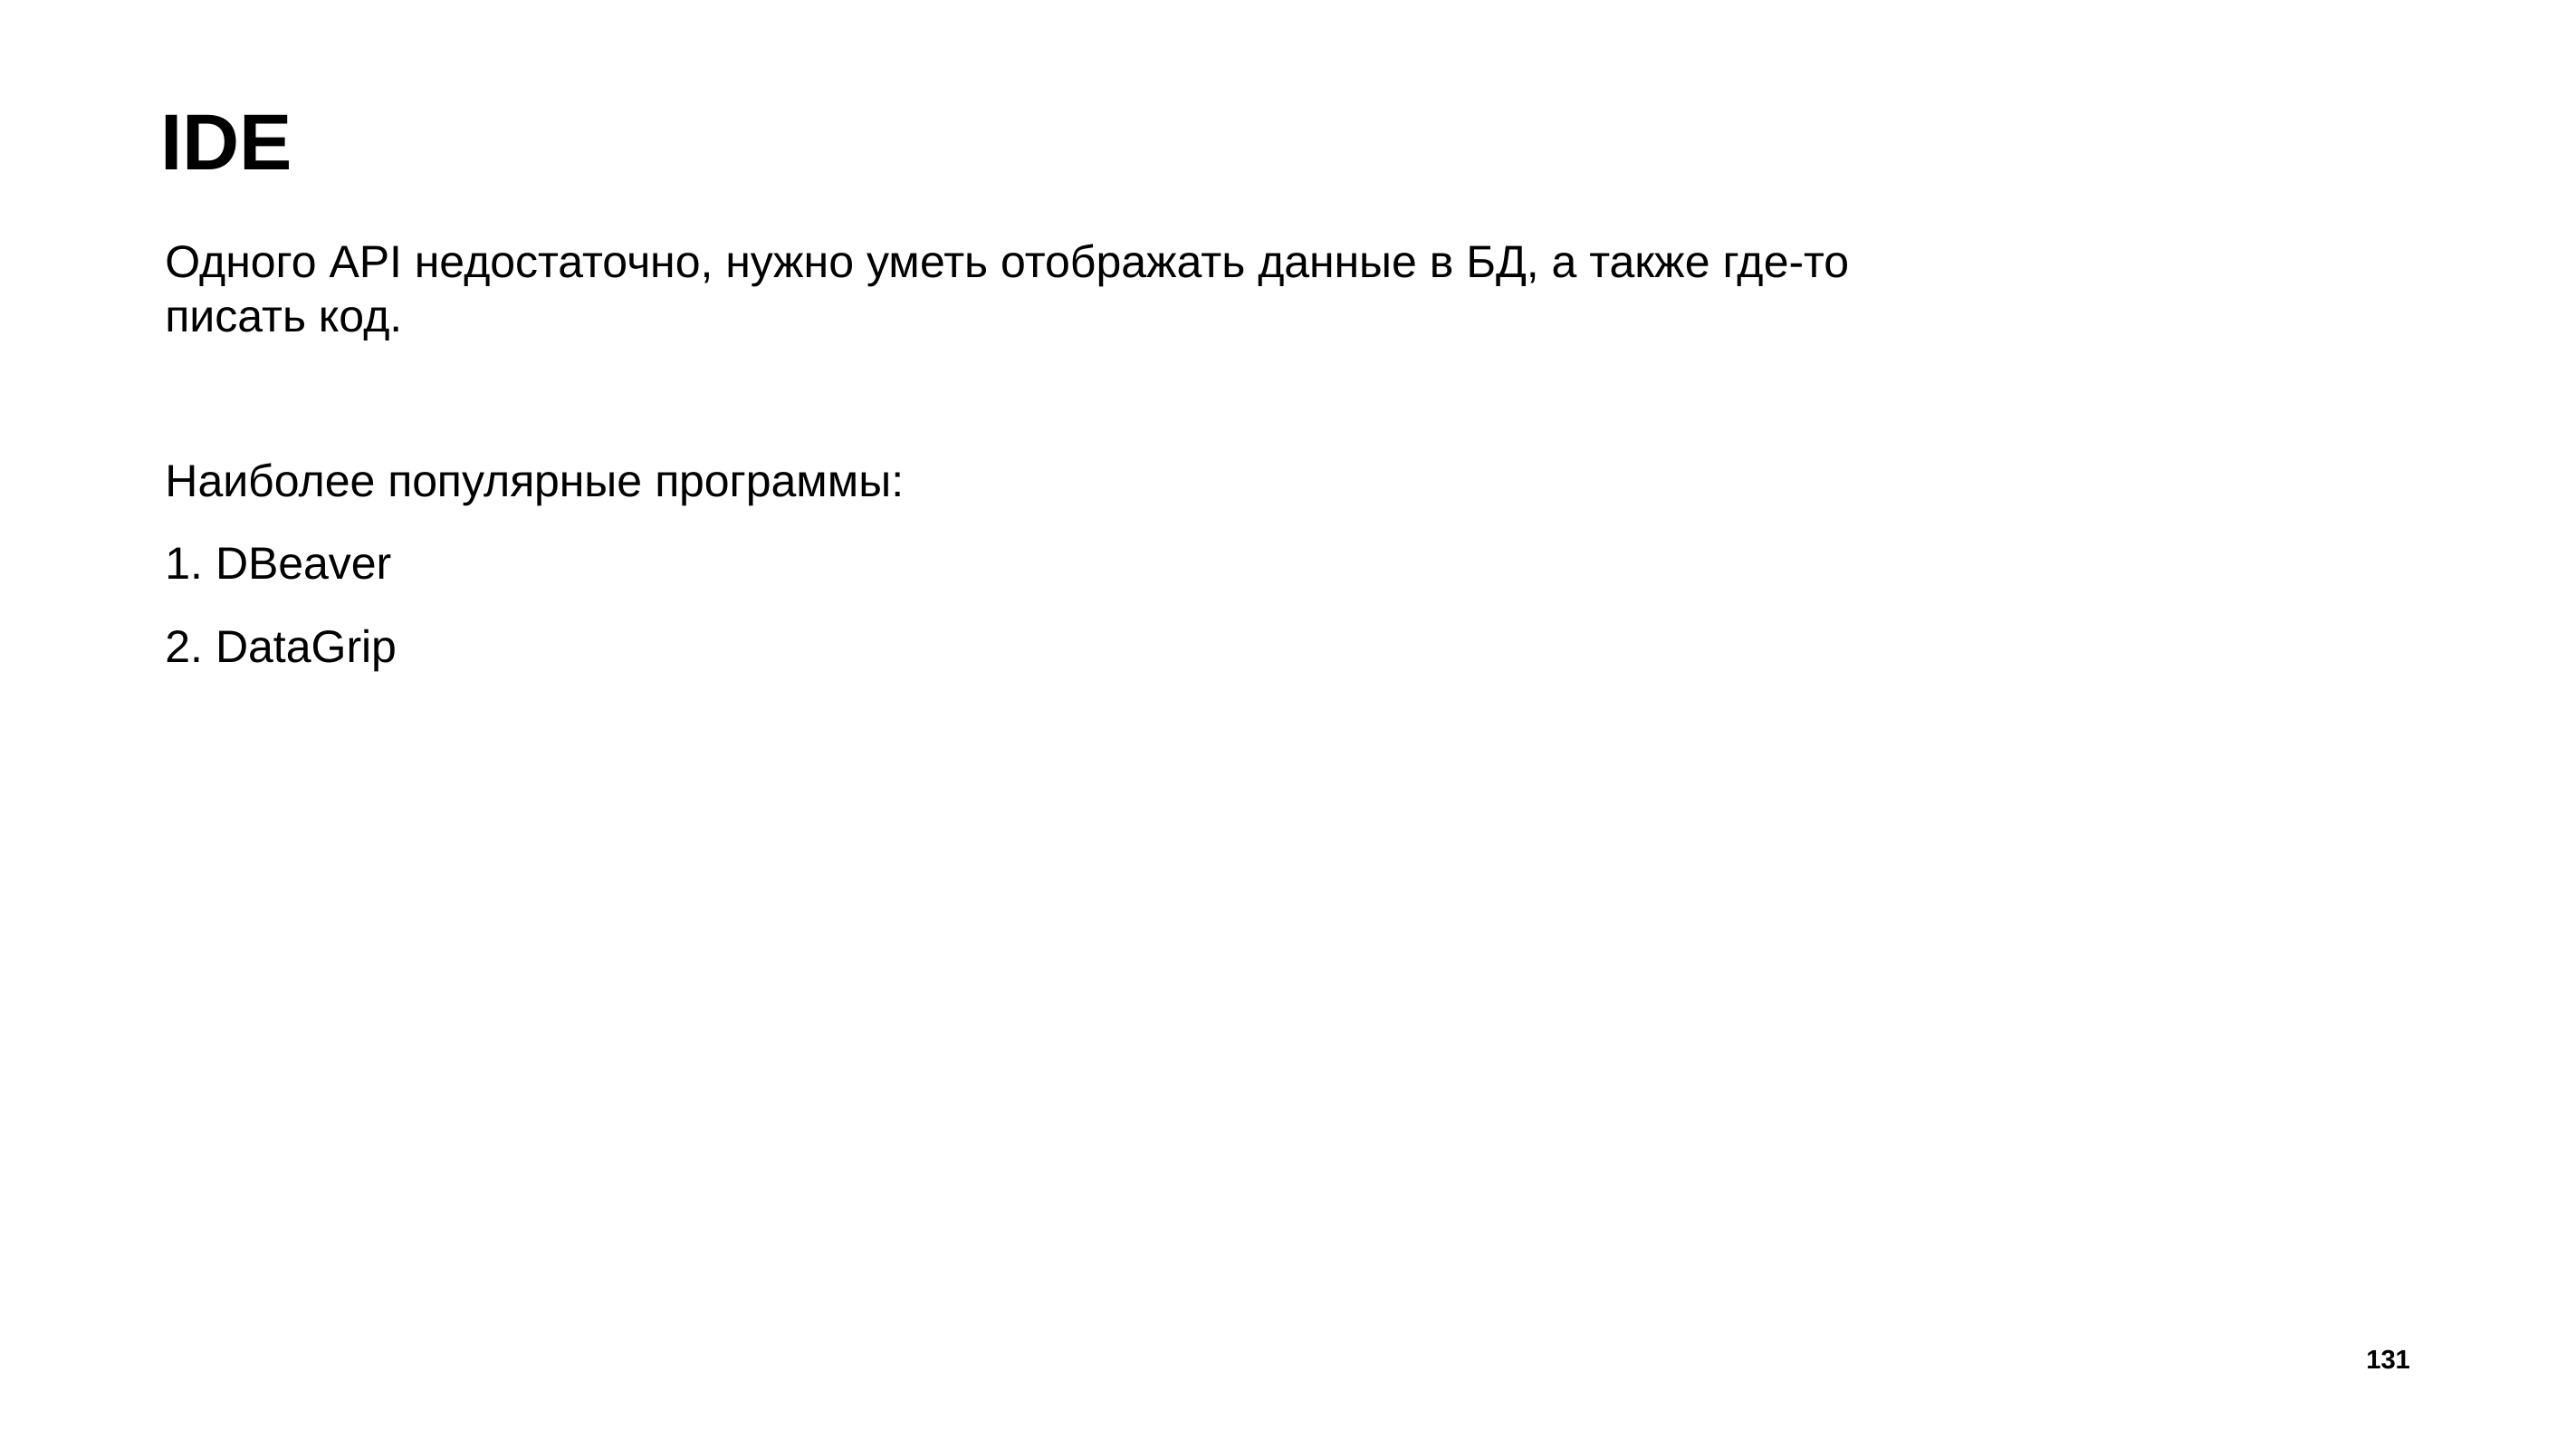

# IDE
Одного API недостаточно, нужно уметь отображать данные в БД, а также где-то писать код.

Наиболее популярные программы:
1. DBeaver
2. DataGrip

131